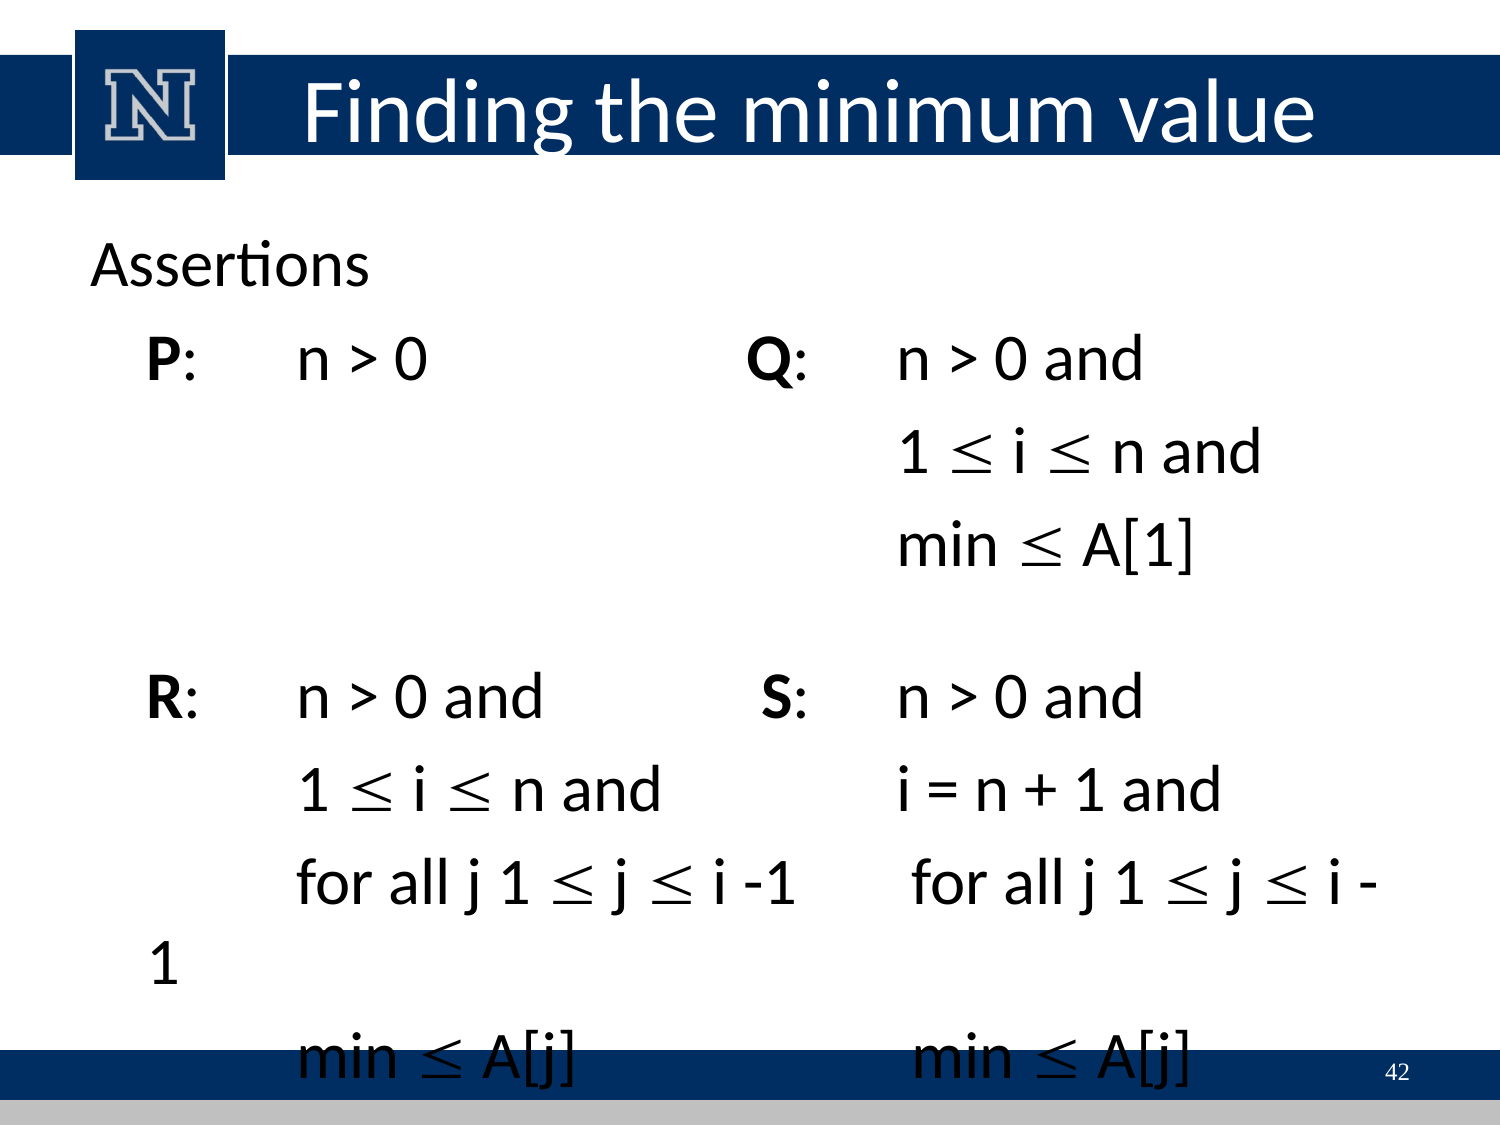

# Finding the minimum value
Assertions
	P:	n > 0			Q:	n > 0 and
						1 ≤ i ≤ n and
 						min ≤ A[1]

	R:	n > 0 and		 S:	n > 0 and
		1 ≤ i ≤ n and		i = n + 1 and
 		for all j 1 ≤ j ≤ i -1 	 for all j 1 ≤ j ≤ i -1
		min ≤ A[j]			 min ≤ A[j]
42